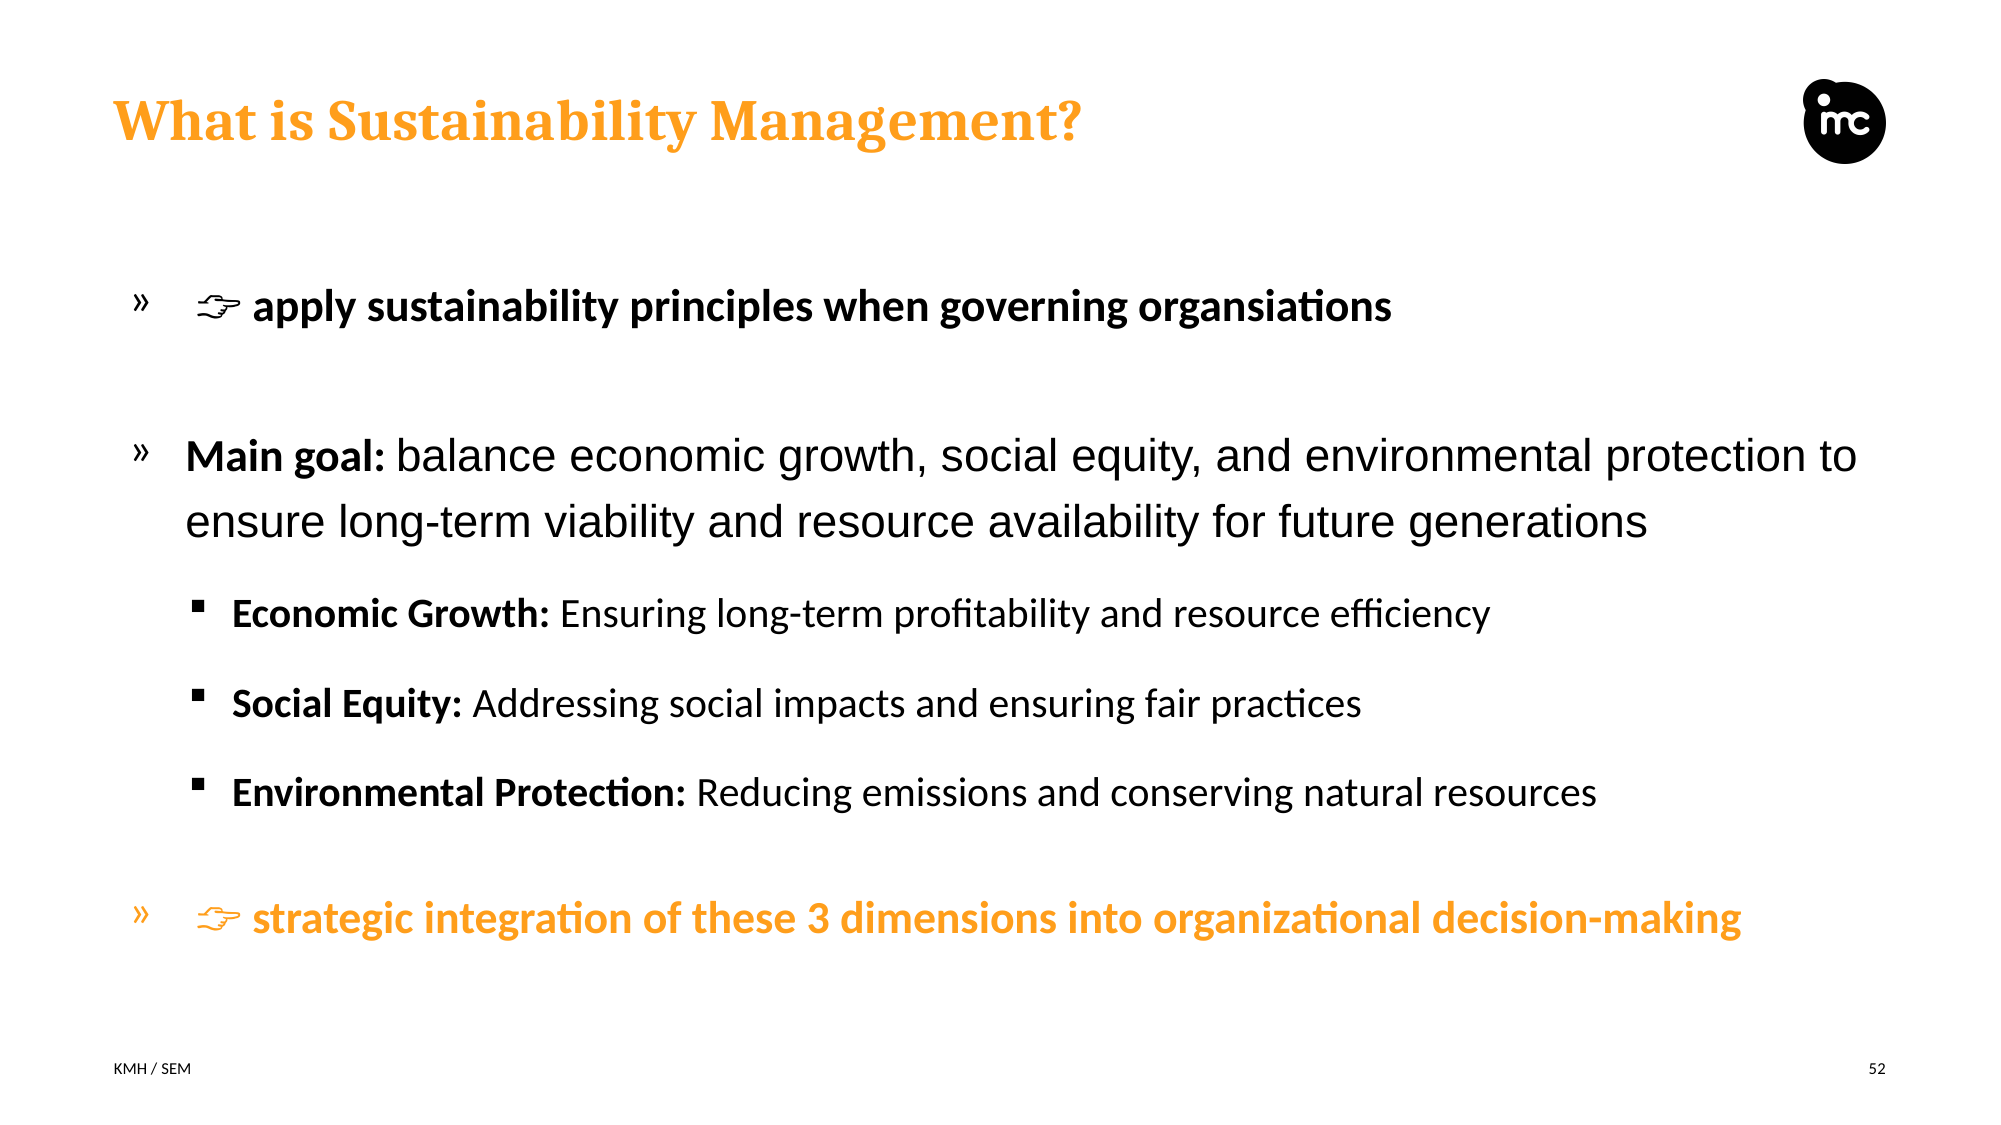

# What is Sustainability Management?
 👉 apply sustainability principles when governing organsiations
Main goal: balance economic growth, social equity, and environmental protection to ensure long-term viability and resource availability for future generations
Economic Growth: Ensuring long-term profitability and resource efficiency
Social Equity: Addressing social impacts and ensuring fair practices
Environmental Protection: Reducing emissions and conserving natural resources
 👉 strategic integration of these 3 dimensions into organizational decision-making
KMH / SEM

52